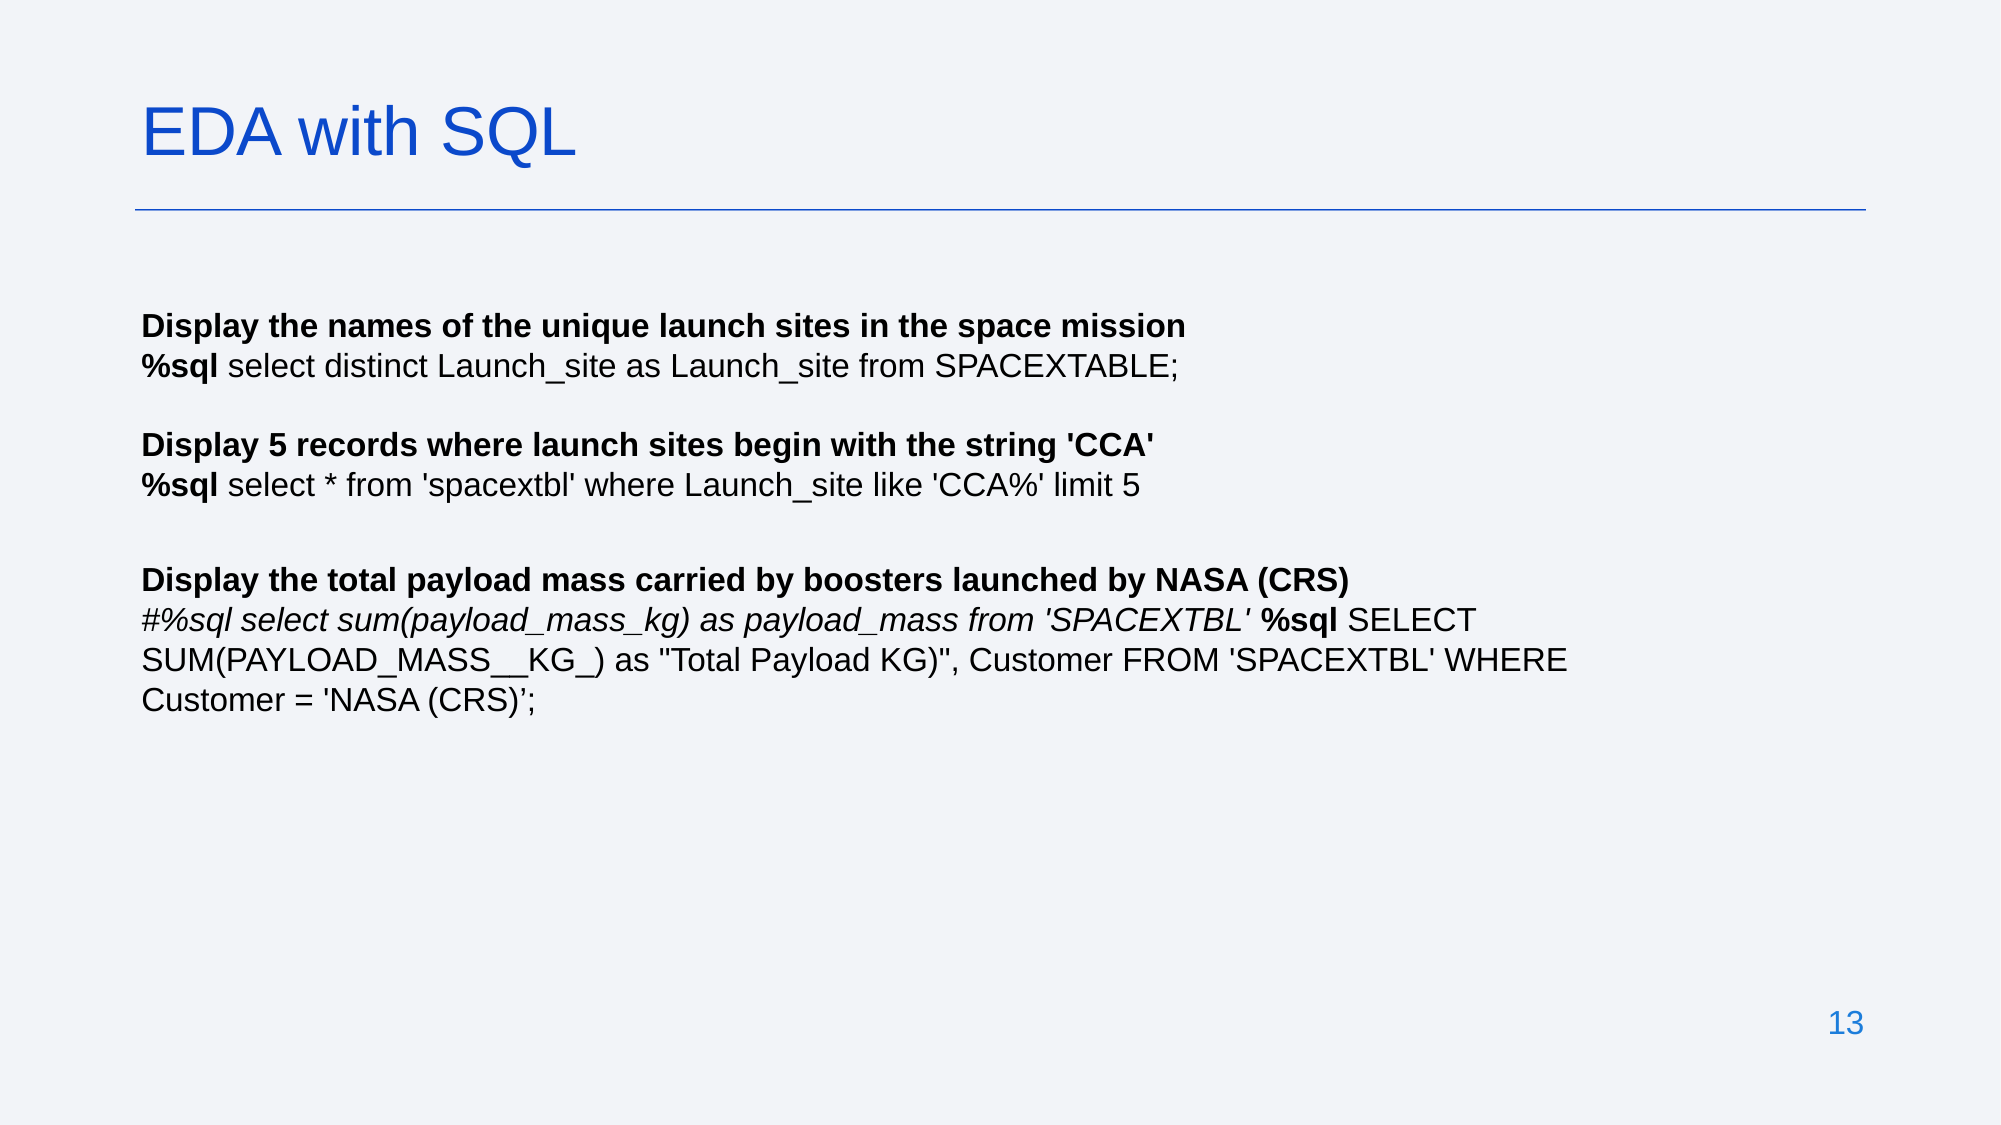

EDA with SQL
Display the names of the unique launch sites in the space mission
%sql select distinct Launch_site as Launch_site from SPACEXTABLE;

Display 5 records where launch sites begin with the string 'CCA'
%sql select * from 'spacextbl' where Launch_site like 'CCA%' limit 5

Display the total payload mass carried by boosters launched by NASA (CRS)
#%sql select sum(payload_mass_kg) as payload_mass from 'SPACEXTBL' %sql SELECT SUM(PAYLOAD_MASS__KG_) as "Total Payload KG)", Customer FROM 'SPACEXTBL' WHERE Customer = 'NASA (CRS)’;

13